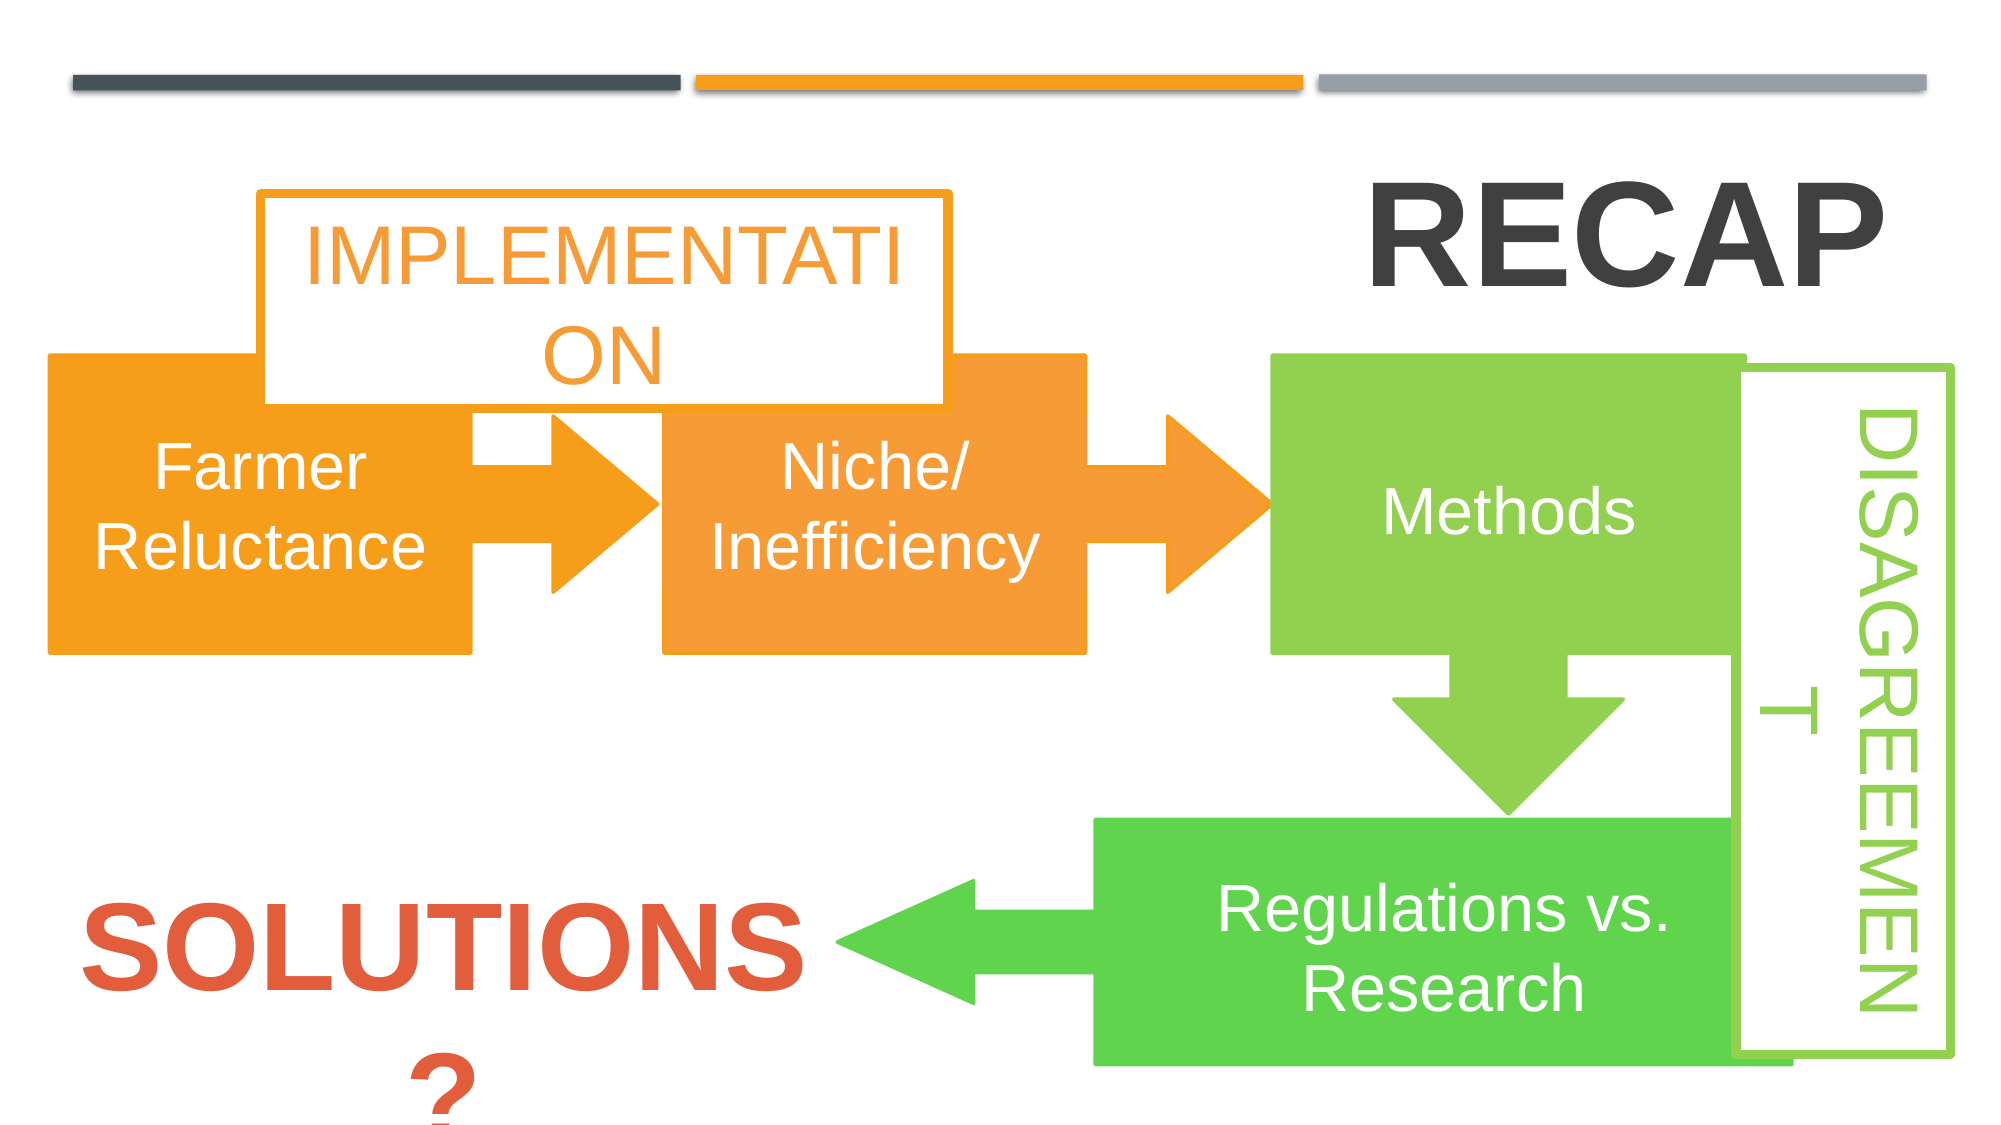

# Recap
IMPLEMENTATION

Farmer Reluctance

Niche/ Inefficiency

Methods
DISAGREEMENT

Regulations vs. Research
SOLUTIONS?